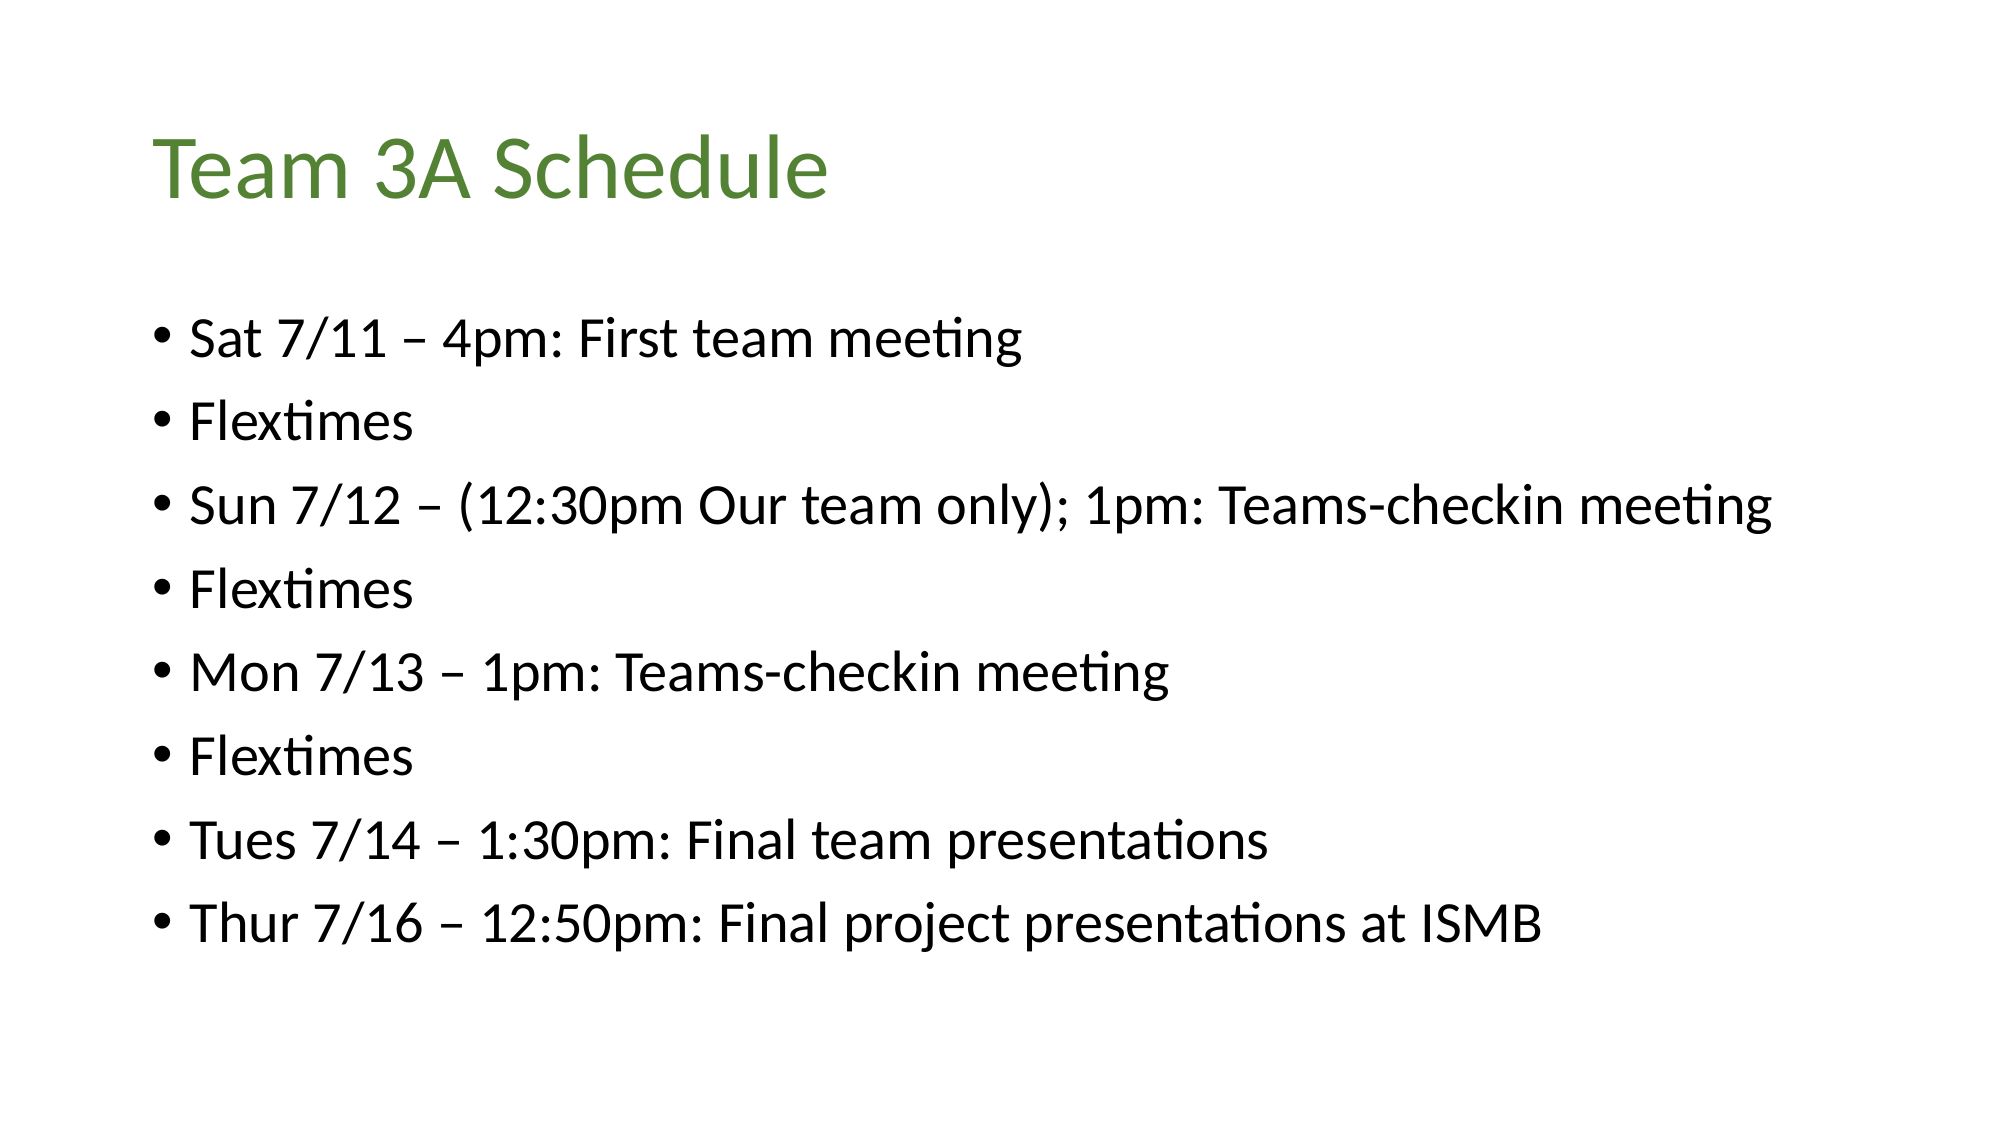

# Team 3A Schedule
Sat 7/11 – 4pm: First team meeting
Flextimes
Sun 7/12 – (12:30pm Our team only); 1pm: Teams-checkin meeting
Flextimes
Mon 7/13 – 1pm: Teams-checkin meeting
Flextimes
Tues 7/14 – 1:30pm: Final team presentations
Thur 7/16 – 12:50pm: Final project presentations at ISMB